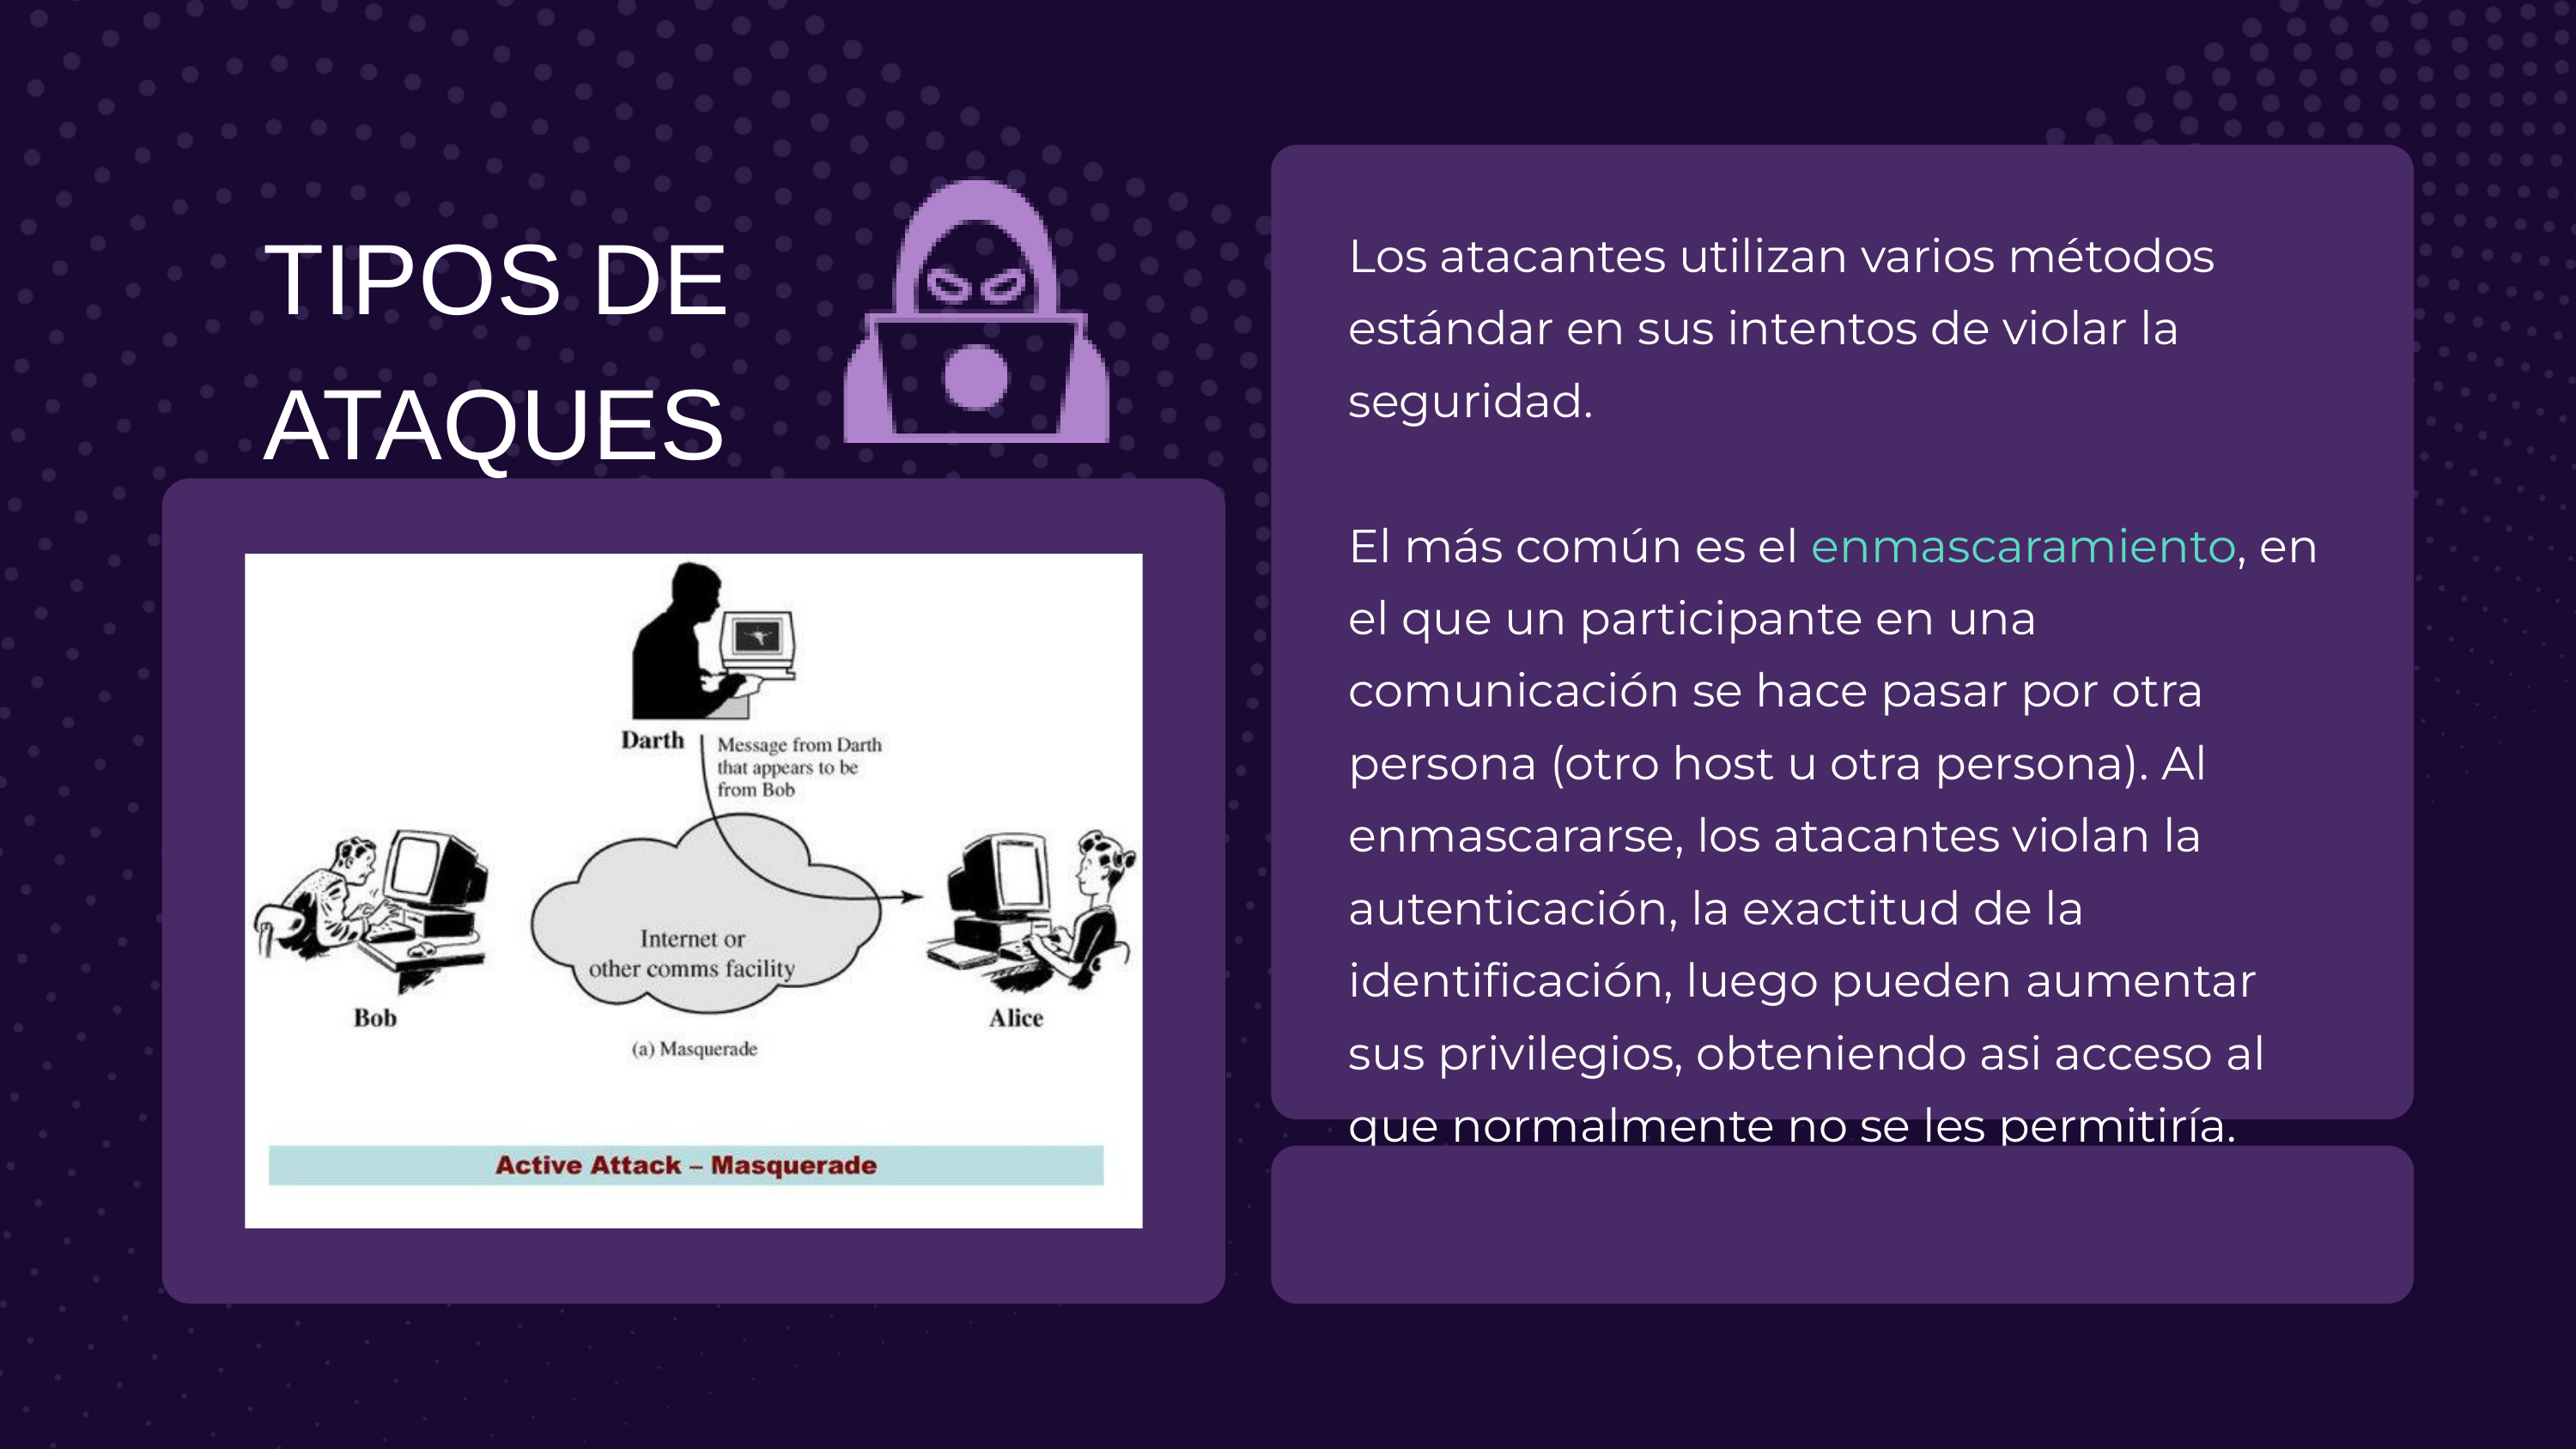

TIPOS DE ATAQUES
Los atacantes utilizan varios métodos estándar en sus intentos de violar la seguridad.

El más común es el enmascaramiento, en el que un participante en una comunicación se hace pasar por otra persona (otro host u otra persona). Al enmascararse, los atacantes violan la autenticación, la exactitud de la identificación, luego pueden aumentar sus privilegios, obteniendo asi acceso al que normalmente no se les permitiría.